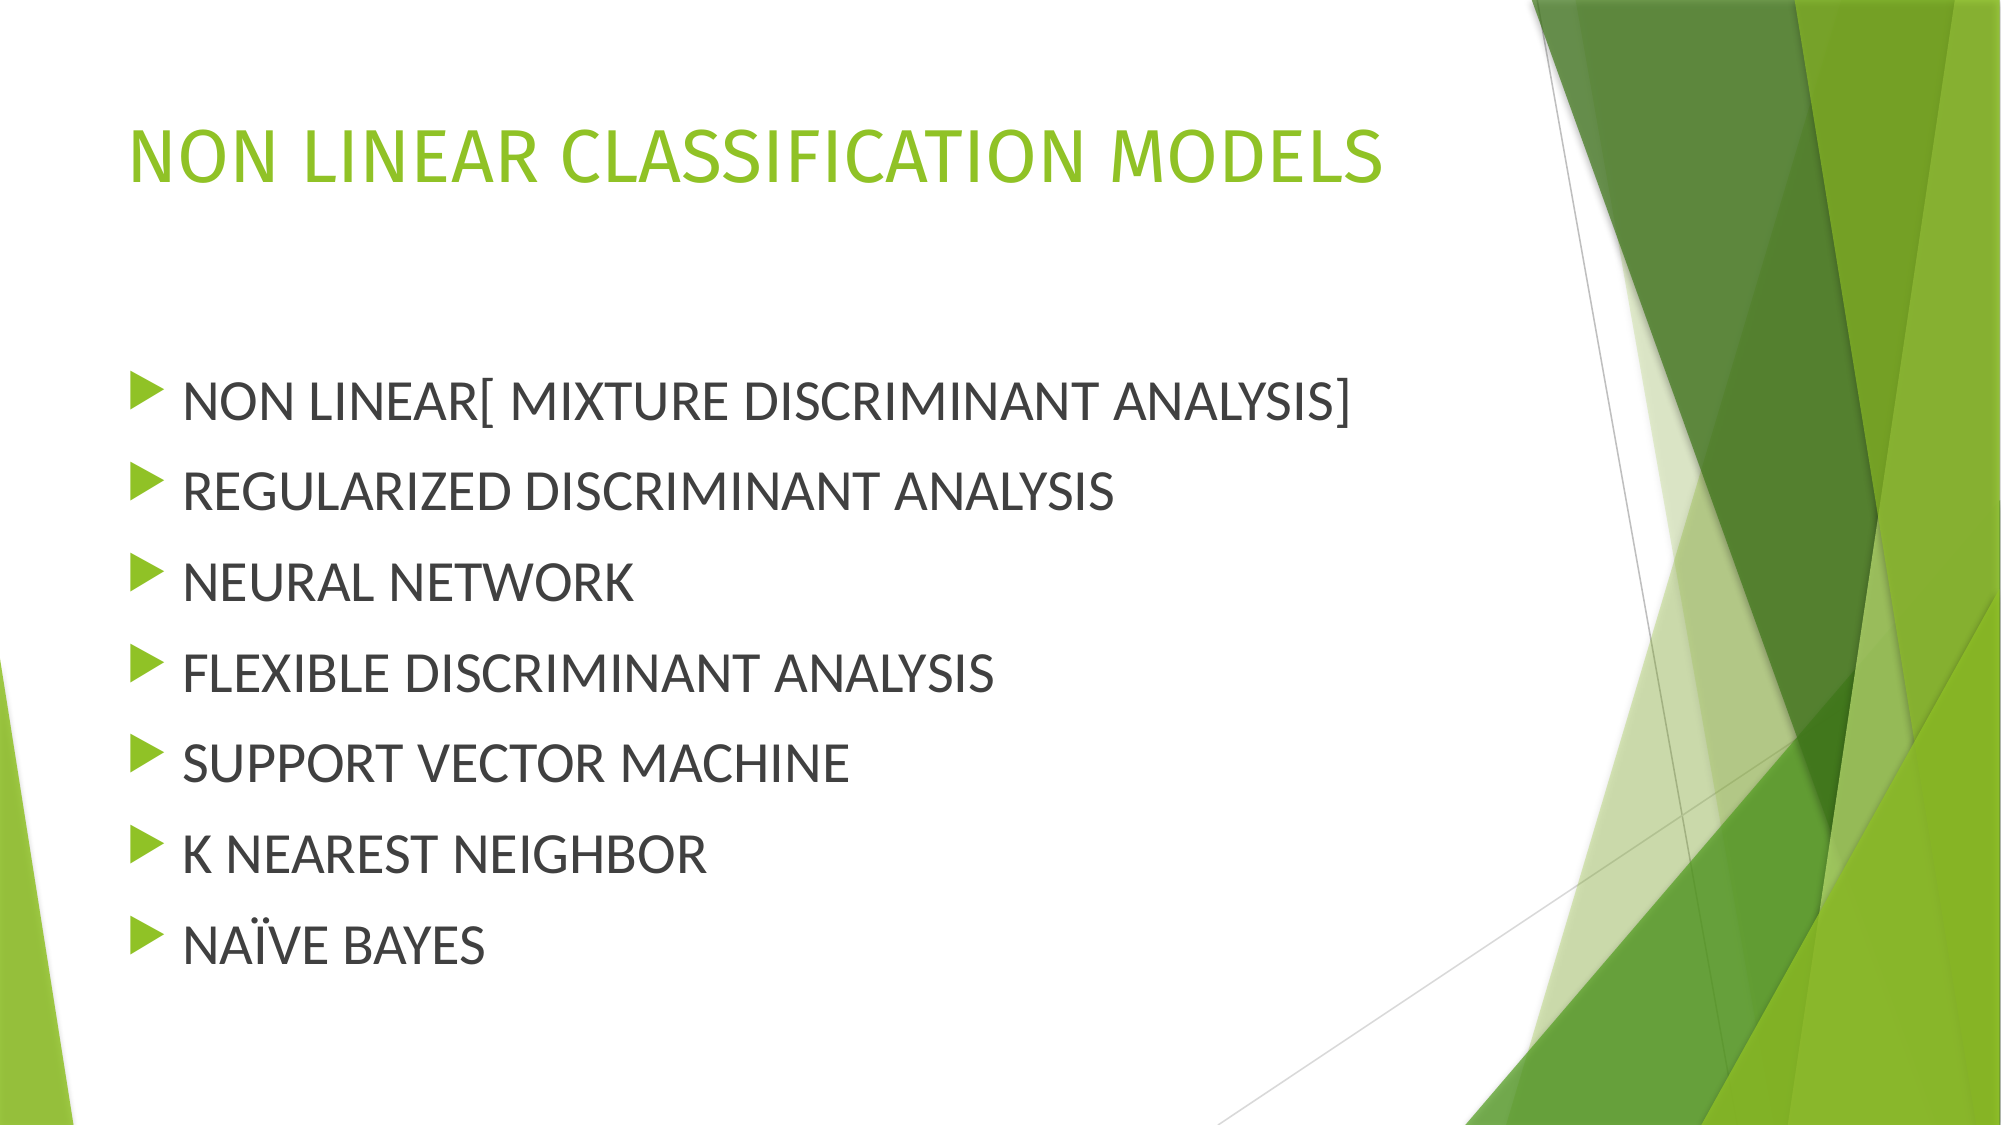

# NON LINEAR CLASSIFICATION MODELS
NON LINEAR[ MIXTURE DISCRIMINANT ANALYSIS]
REGULARIZED DISCRIMINANT ANALYSIS
NEURAL NETWORK
FLEXIBLE DISCRIMINANT ANALYSIS
SUPPORT VECTOR MACHINE
K NEAREST NEIGHBOR
NAÏVE BAYES